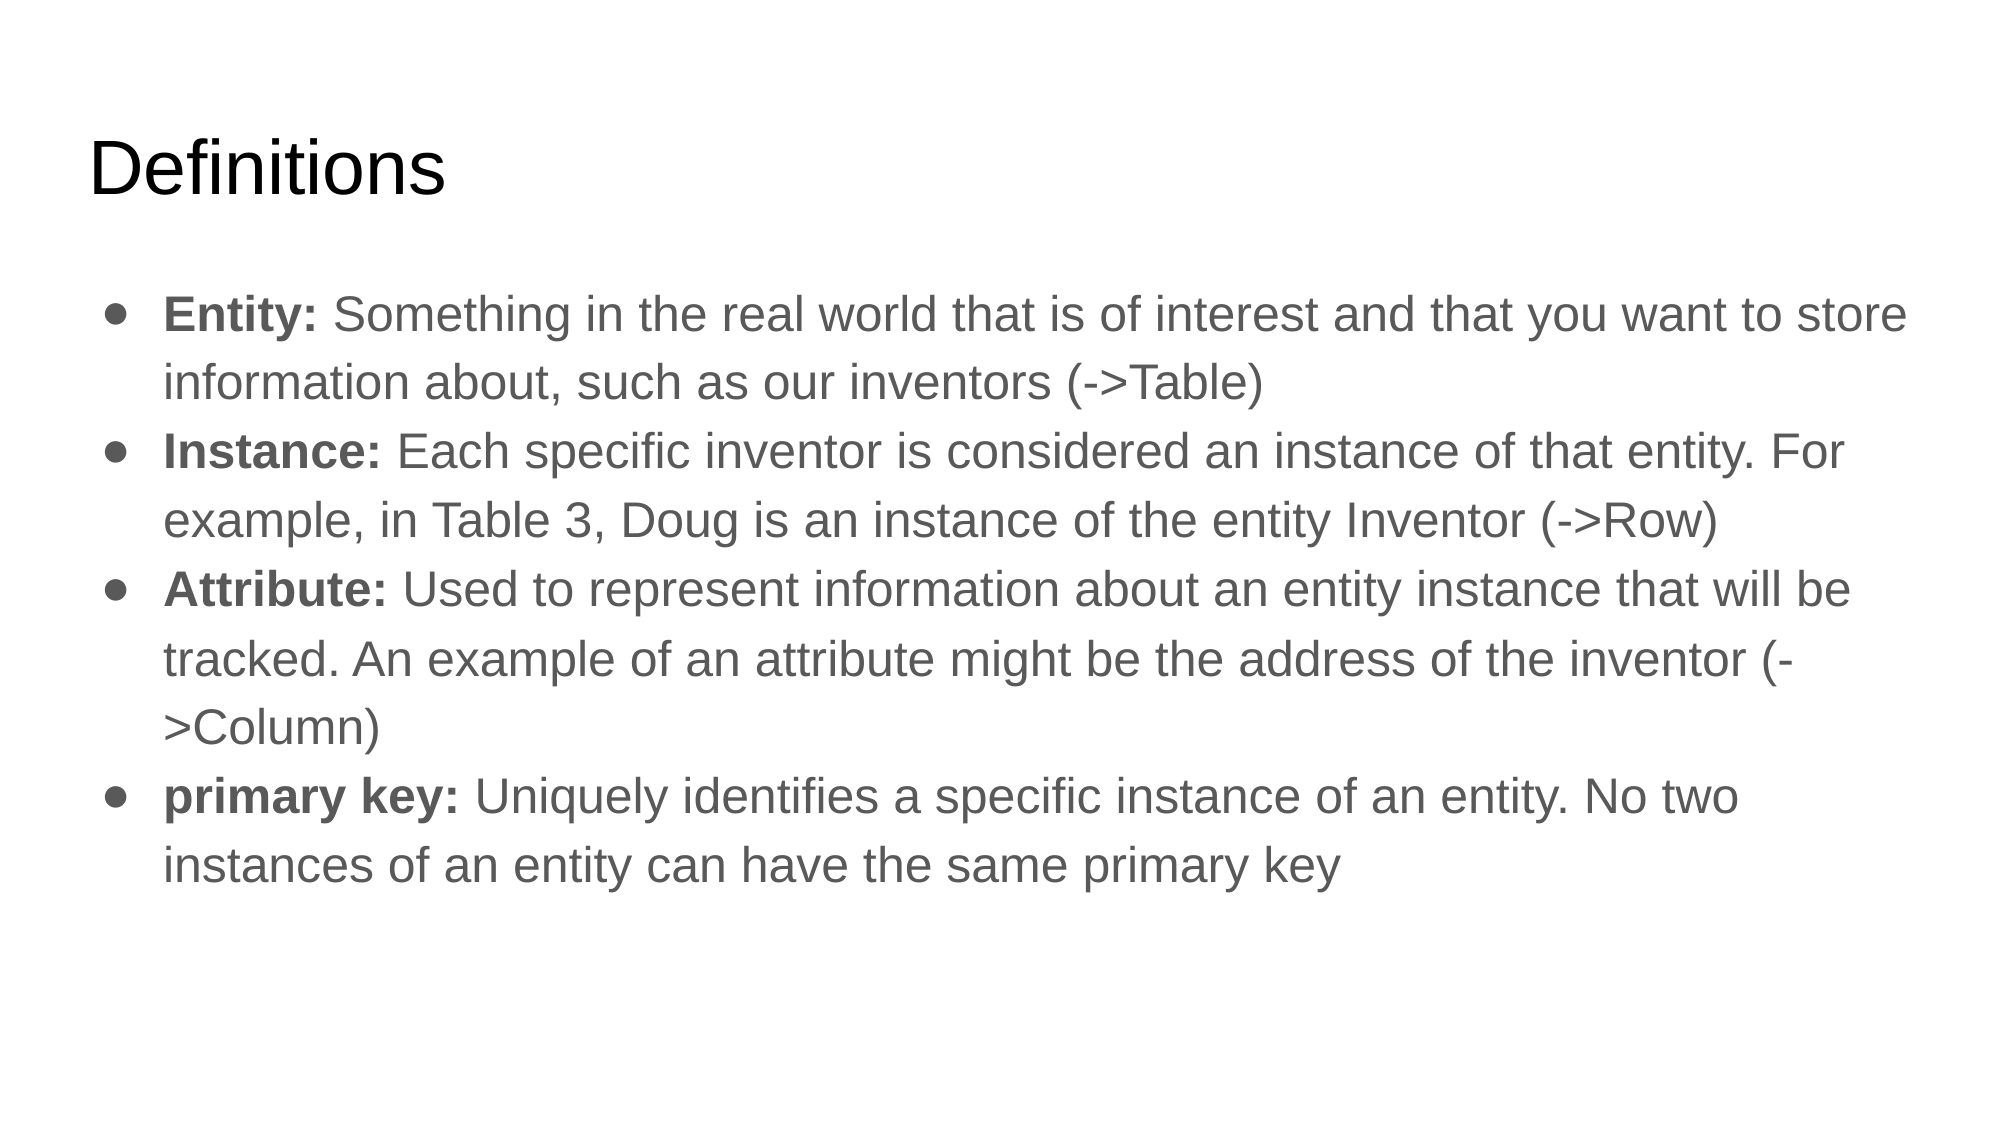

# Definitions
Entity: Something in the real world that is of interest and that you want to store information about, such as our inventors (->Table)
Instance: Each specific inventor is considered an instance of that entity. For example, in Table 3, Doug is an instance of the entity Inventor (->Row)
Attribute: Used to represent information about an entity instance that will be tracked. An example of an attribute might be the address of the inventor (->Column)
primary key: Uniquely identifies a specific instance of an entity. No two instances of an entity can have the same primary key